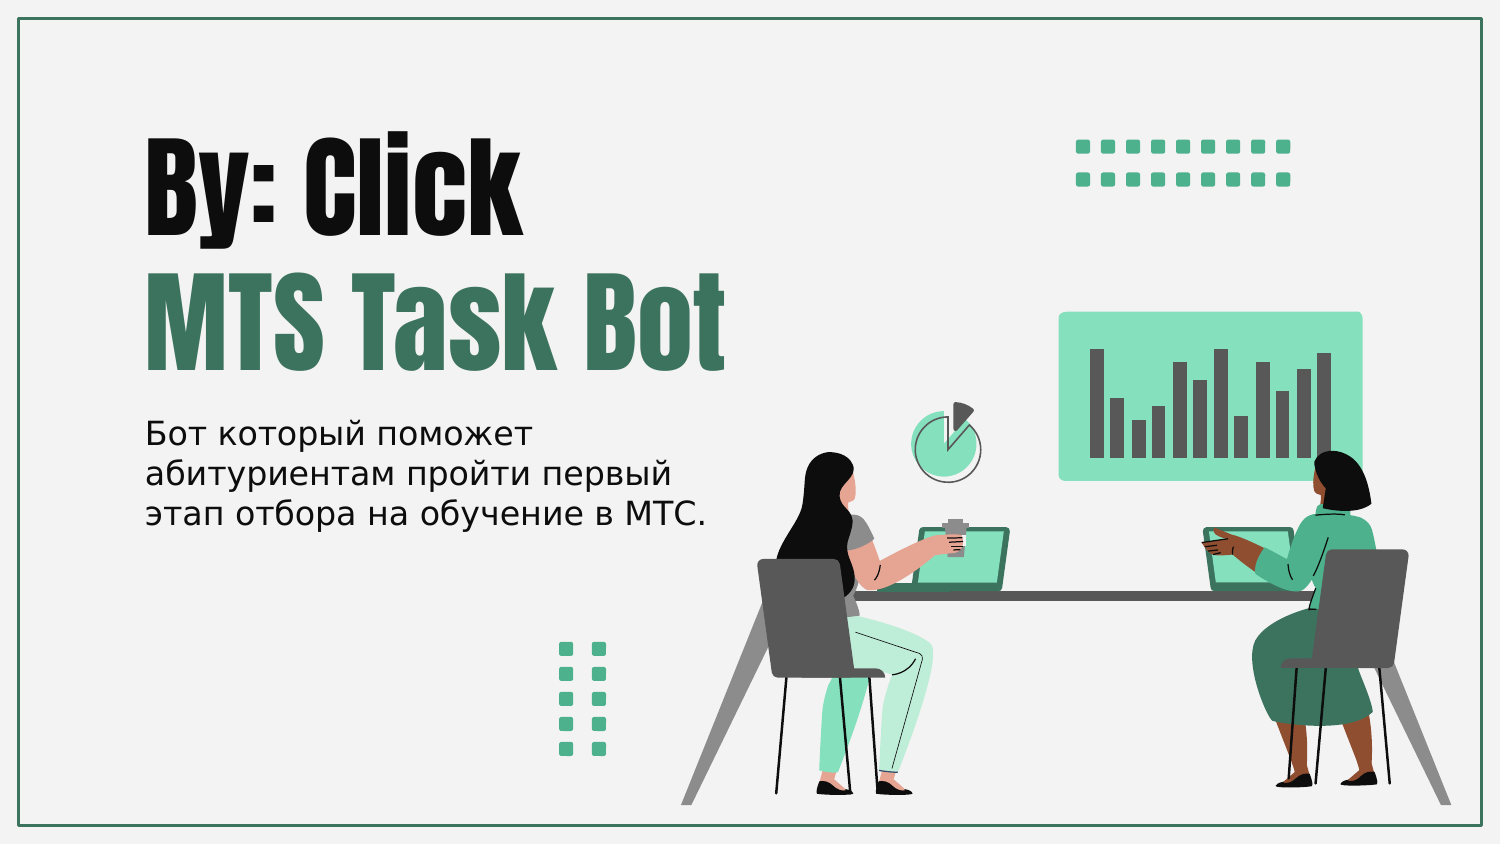

# By: Click
MTS Task Bot

Бот который поможет абитуриентам пройти первый этап отбора на обучение в МТС.